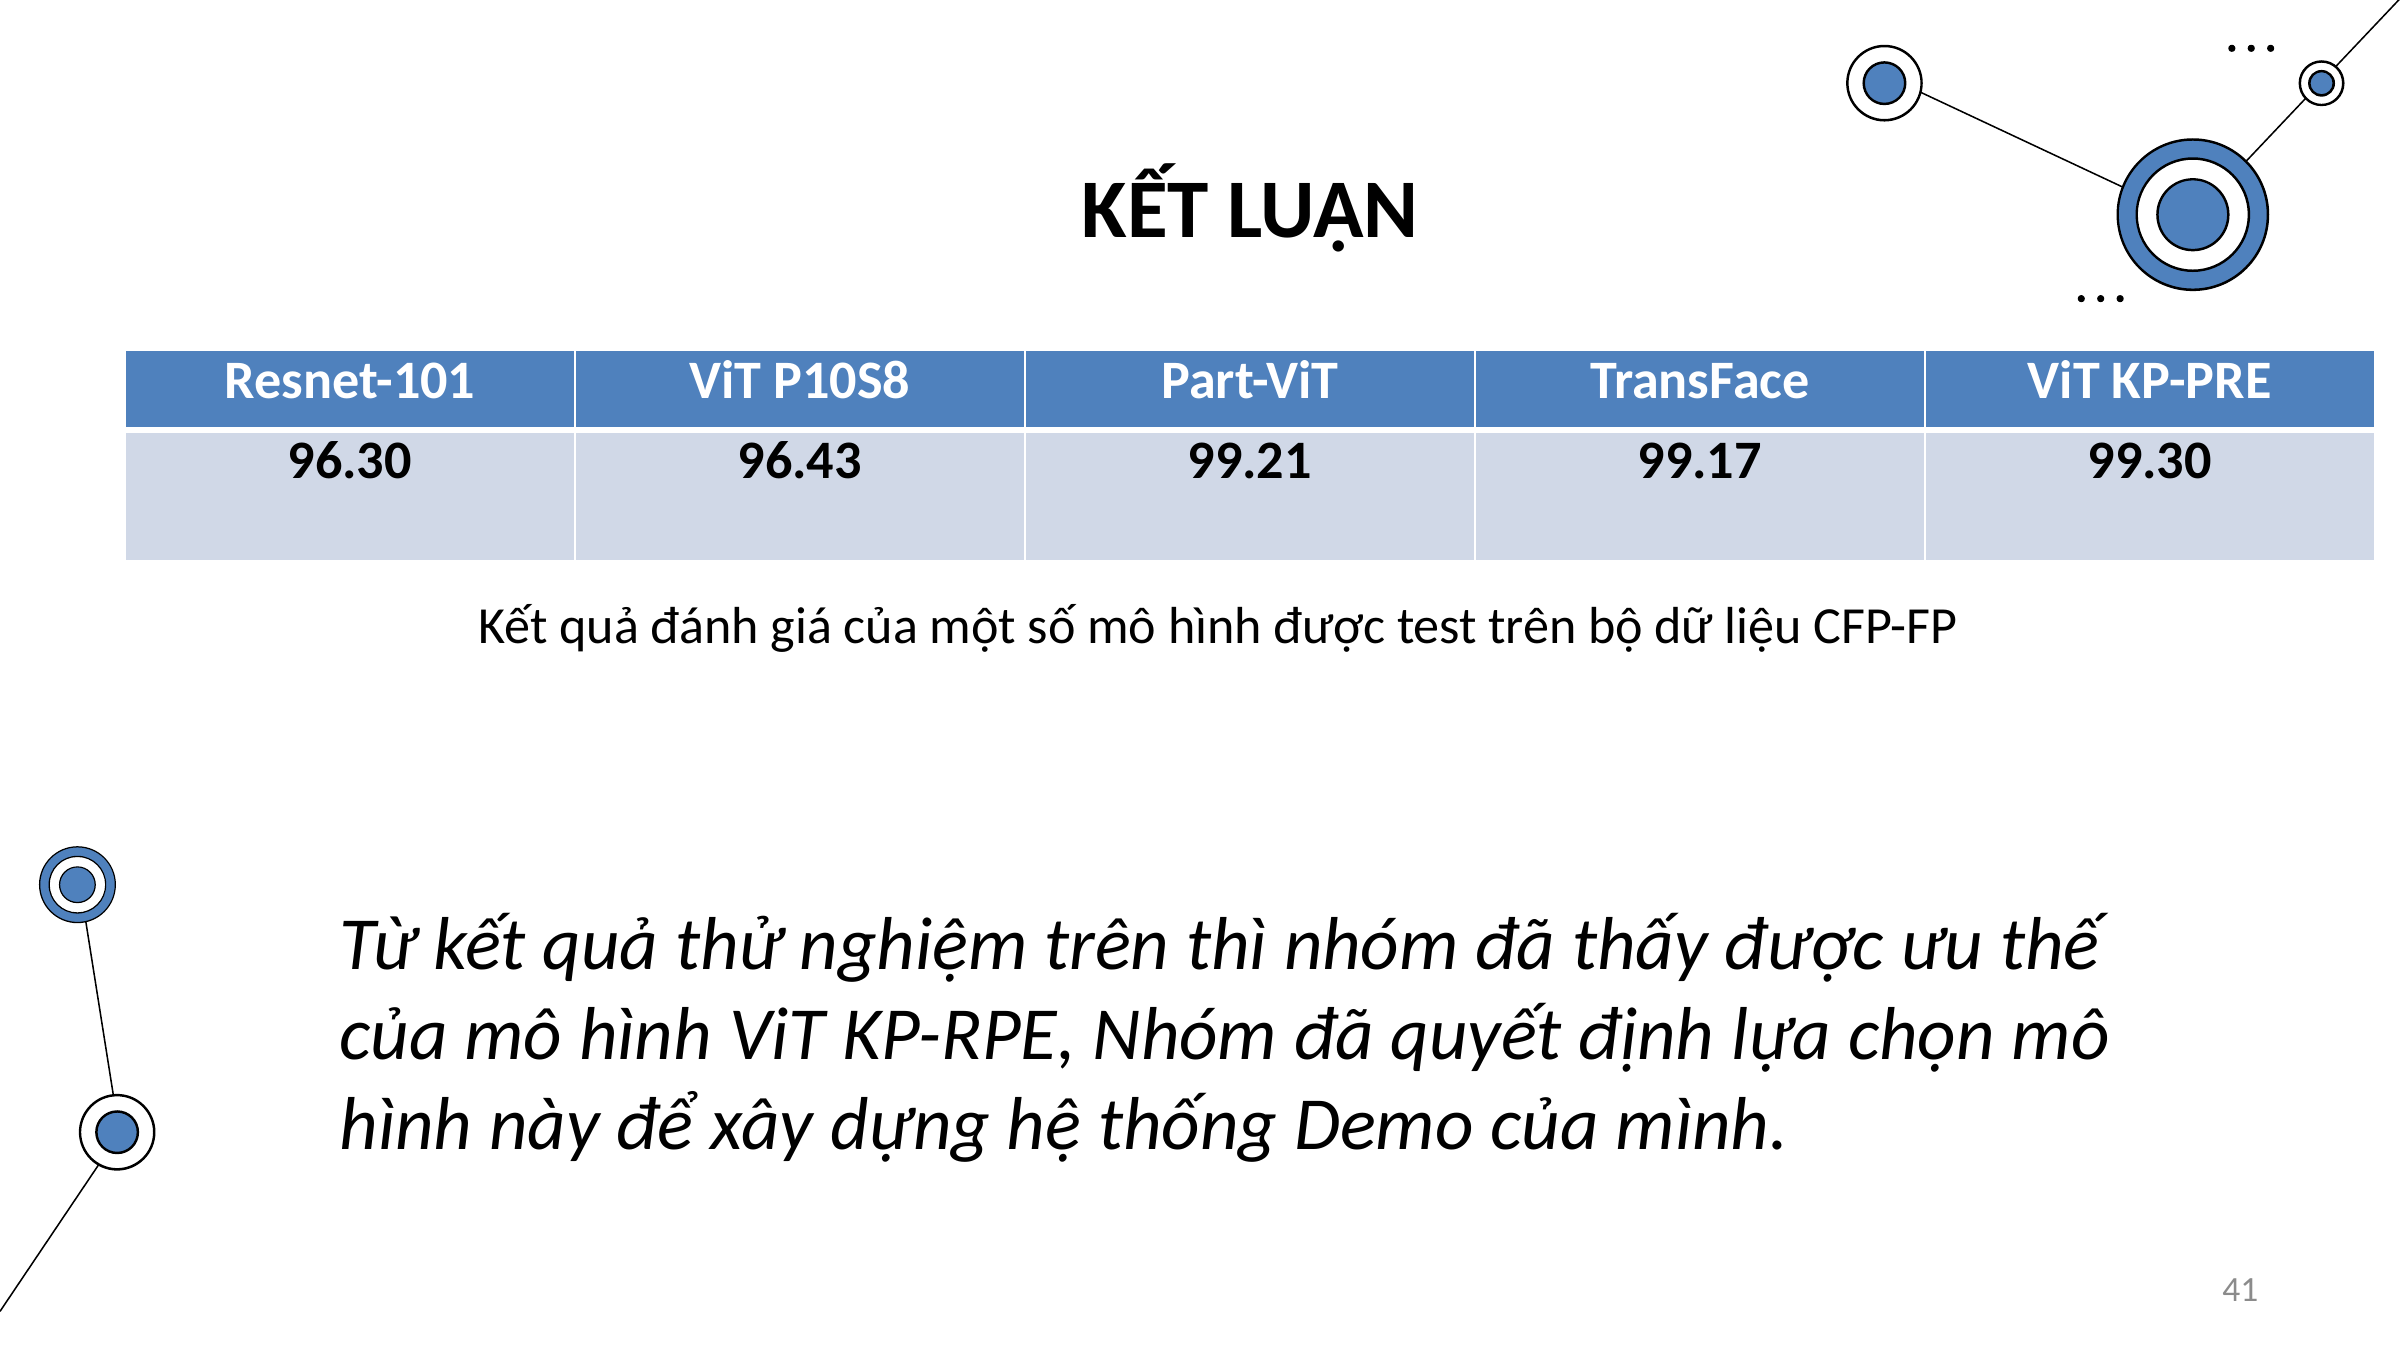

KẾT LUẬN
| Resnet-101 | ViT P10S8 | Part-ViT | TransFace | ViT KP-PRE |
| --- | --- | --- | --- | --- |
| 96.30 | 96.43 | 99.21 | 99.17 | 99.30 |
Kết quả đánh giá của một số mô hình được test trên bộ dữ liệu CFP-FP
Từ kết quả thử nghiệm trên thì nhóm đã thấy được ưu thế của mô hình ViT KP-RPE, Nhóm đã quyết định lựa chọn mô hình này để xây dựng hệ thống Demo của mình.
41